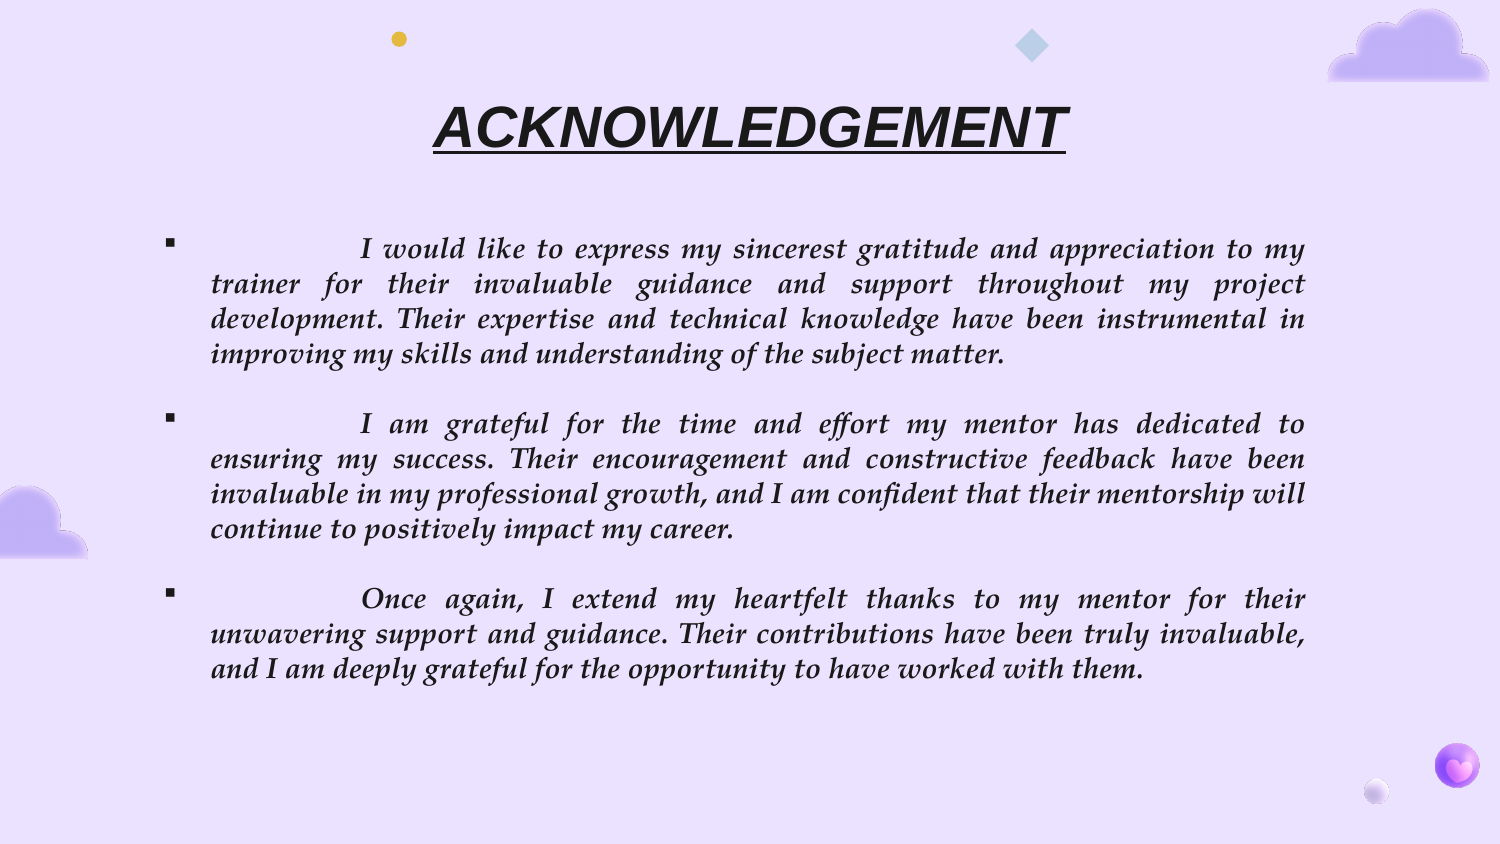

# ACKNOWLEDGEMENT
	I would like to express my sincerest gratitude and appreciation to my trainer for their invaluable guidance and support throughout my project development. Their expertise and technical knowledge have been instrumental in improving my skills and understanding of the subject matter.

	I am grateful for the time and effort my mentor has dedicated to ensuring my success. Their encouragement and constructive feedback have been invaluable in my professional growth, and I am confident that their mentorship will continue to positively impact my career.

	Once again, I extend my heartfelt thanks to my mentor for their unwavering support and guidance. Their contributions have been truly invaluable, and I am deeply grateful for the opportunity to have worked with them.